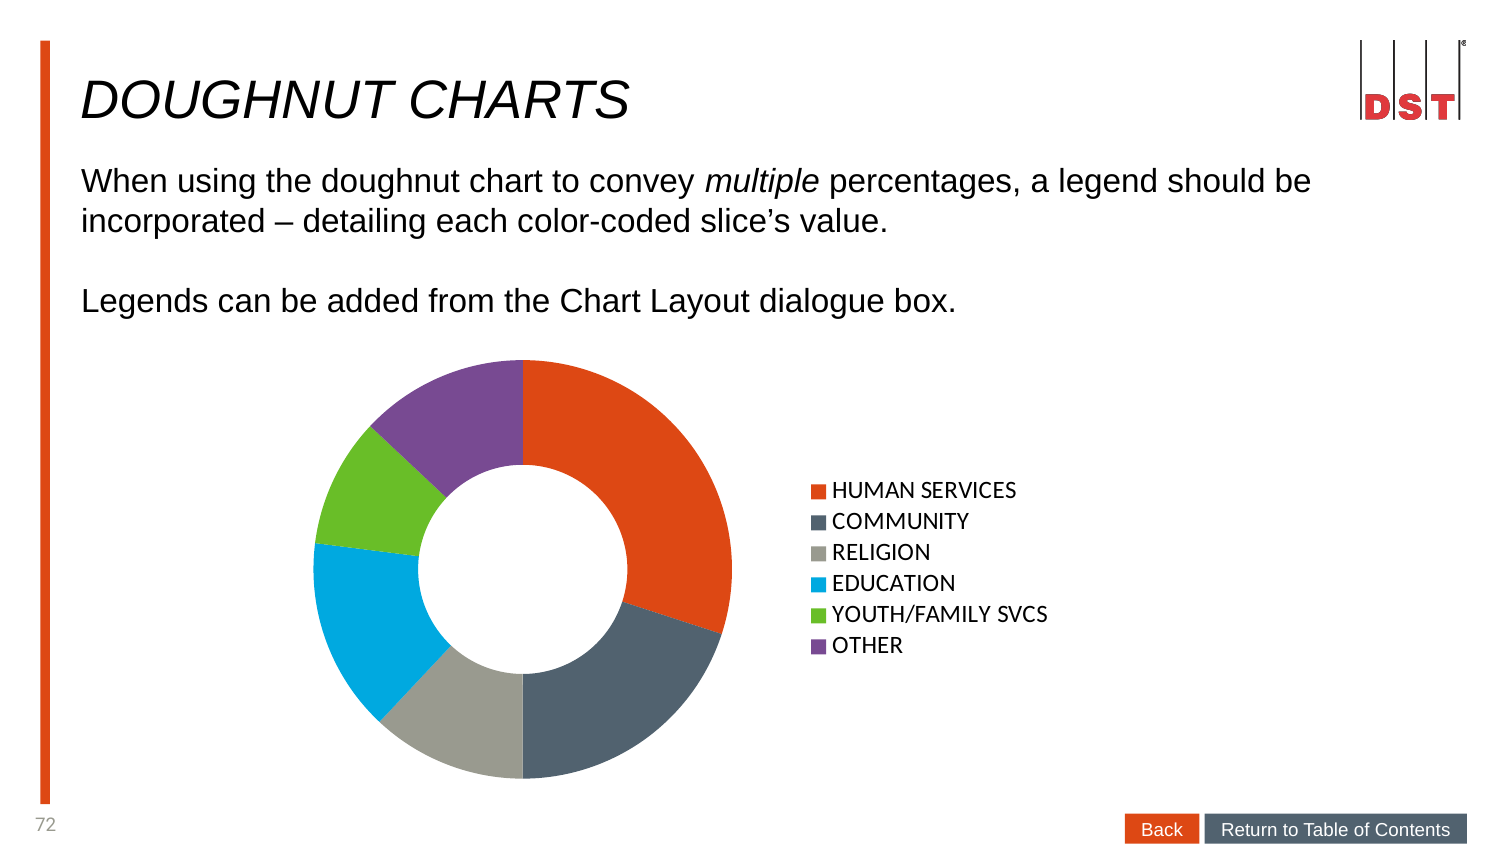

# Doughnut Charts
When using the doughnut chart to convey multiple percentages, a legend should be incorporated – detailing each color-coded slice’s value.

Legends can be added from the Chart Layout dialogue box.

### Chart

| Category | Column1 |
|---|---|
| HUMAN SERVICES | 30.0 |
| COMMUNITY | 20.0 |
| RELIGION | 12.0 |
| EDUCATION | 15.0 |
| YOUTH/FAMILY SVCS | 10.0 |
| OTHER | 13.0 |
Back
Return to Table of Contents